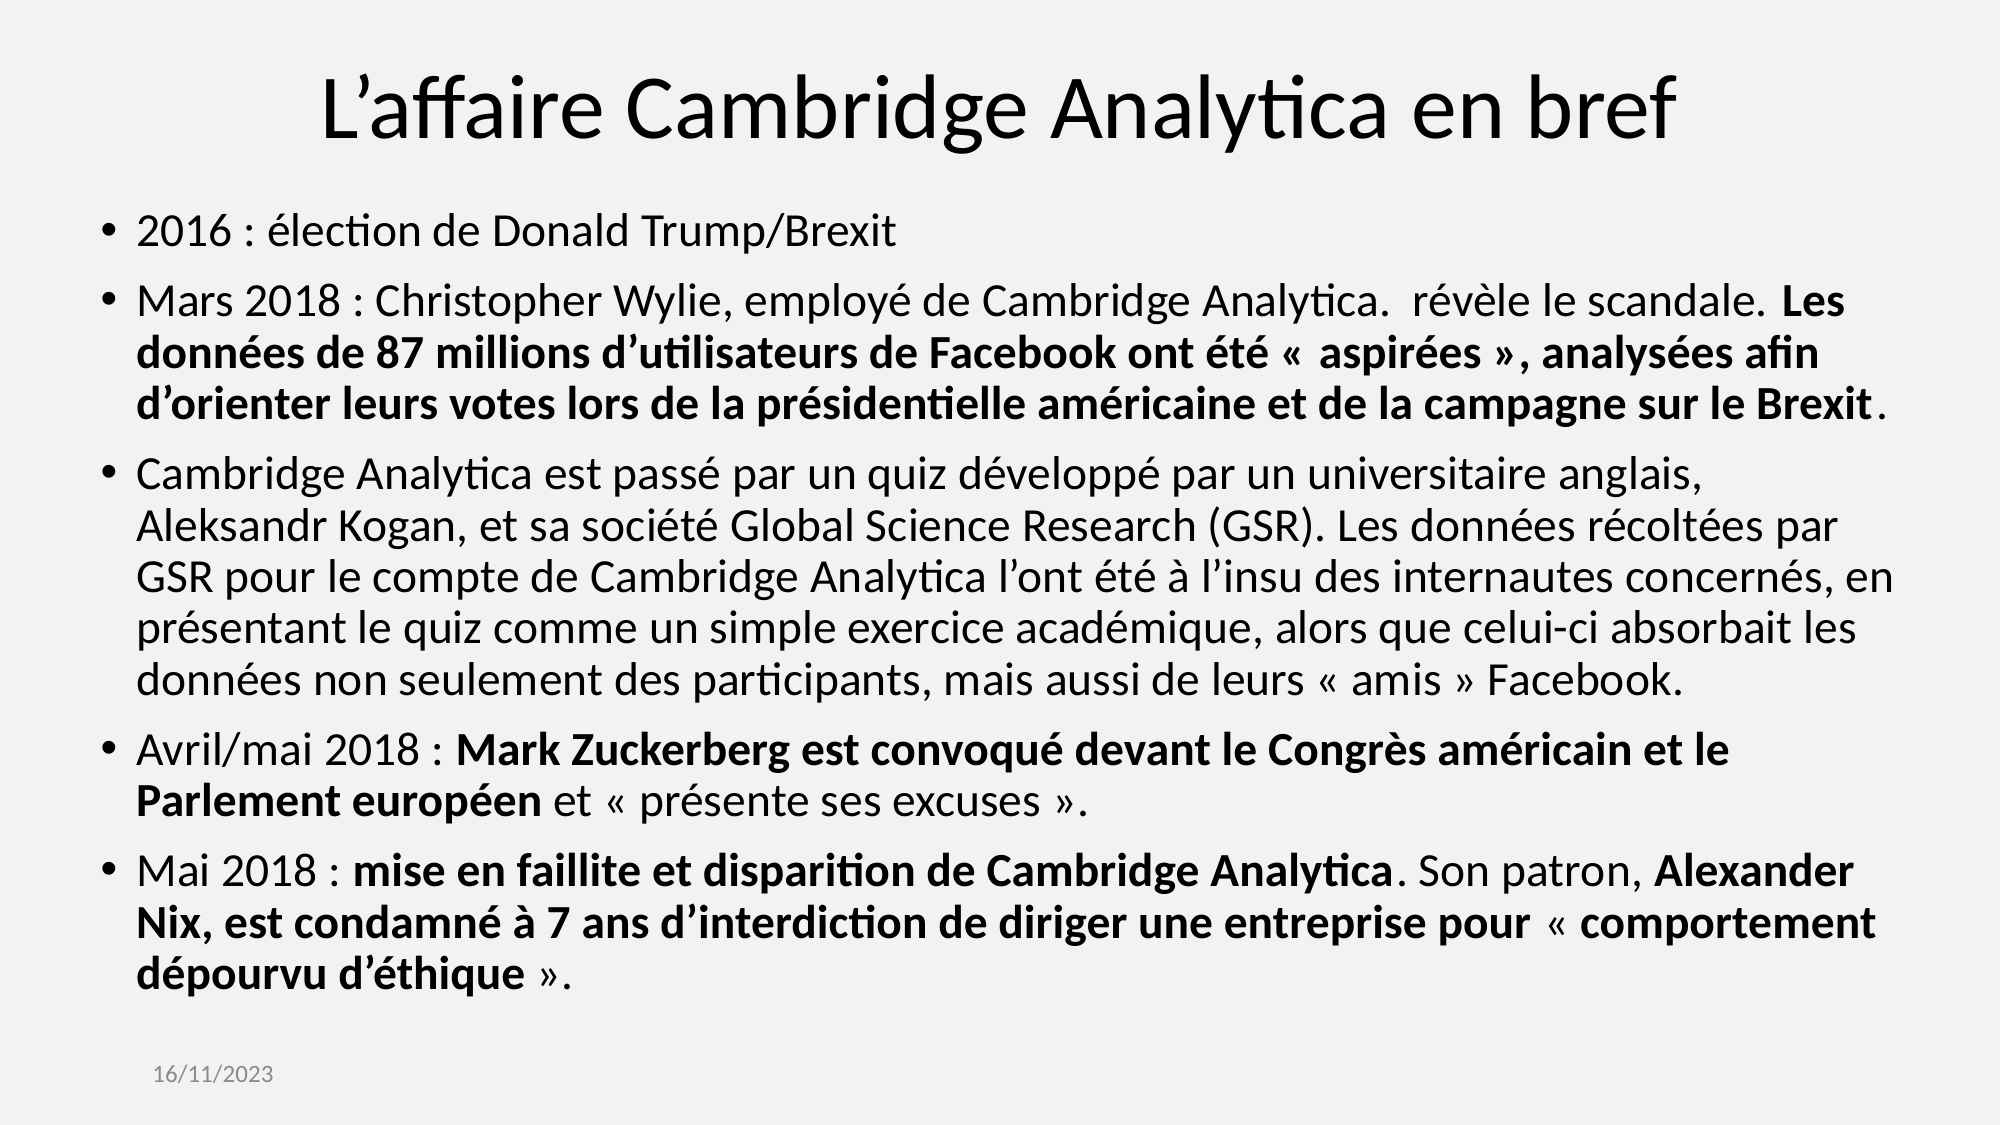

# L’affaire Cambridge Analytica en bref
2016 : élection de Donald Trump/Brexit
Mars 2018 : Christopher Wylie, employé de Cambridge Analytica.  révèle le scandale. Les données de 87 millions d’utilisateurs de Facebook ont été « aspirées », analysées afin d’orienter leurs votes lors de la présidentielle américaine et de la campagne sur le Brexit.
Cambridge Analytica est passé par un quiz développé par un universitaire anglais, Aleksandr Kogan, et sa société Global Science Research (GSR). Les données récoltées par GSR pour le compte de Cambridge Analytica l’ont été à l’insu des internautes concernés, en présentant le quiz comme un simple exercice académique, alors que celui-ci absorbait les données non seulement des participants, mais aussi de leurs « amis » Facebook.
Avril/mai 2018 : Mark Zuckerberg est convoqué devant le Congrès américain et le Parlement européen et « présente ses excuses ».
Mai 2018 : mise en faillite et disparition de Cambridge Analytica. Son patron, Alexander Nix, est condamné à 7 ans d’interdiction de diriger une entreprise pour « comportement dépourvu d’éthique ».

16/11/2023
Pôle H&D - Relations Humaines - Module : Ethique et Sciences - Séances : Les enjeux éthiques de la révolution numérique - Enseignant : A. Weinberg
49